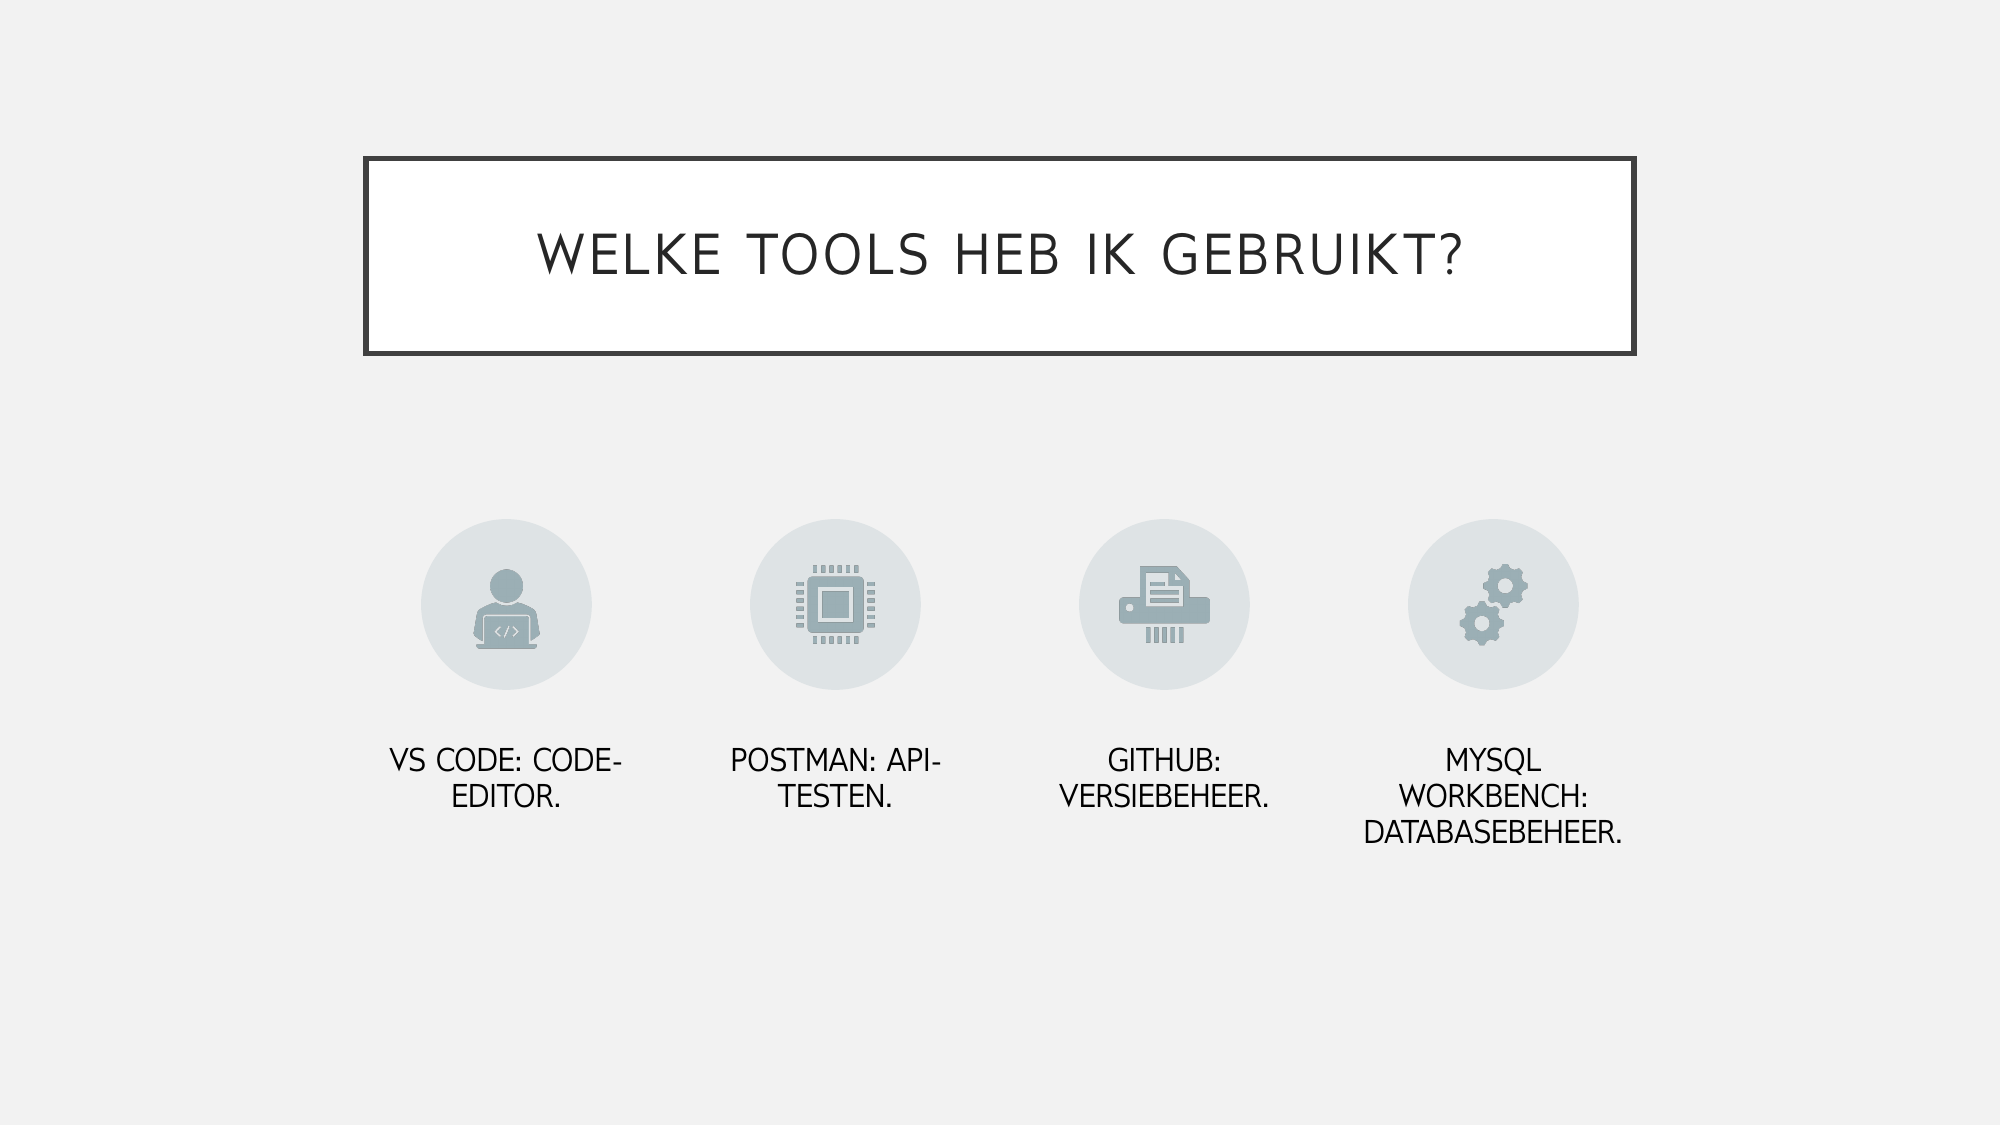

# Welke tools heb ik gebruikt?
VS Code: Code-editor.
Postman: API-testen.
GitHub: Versiebeheer.
MySQL Workbench: Databasebeheer.